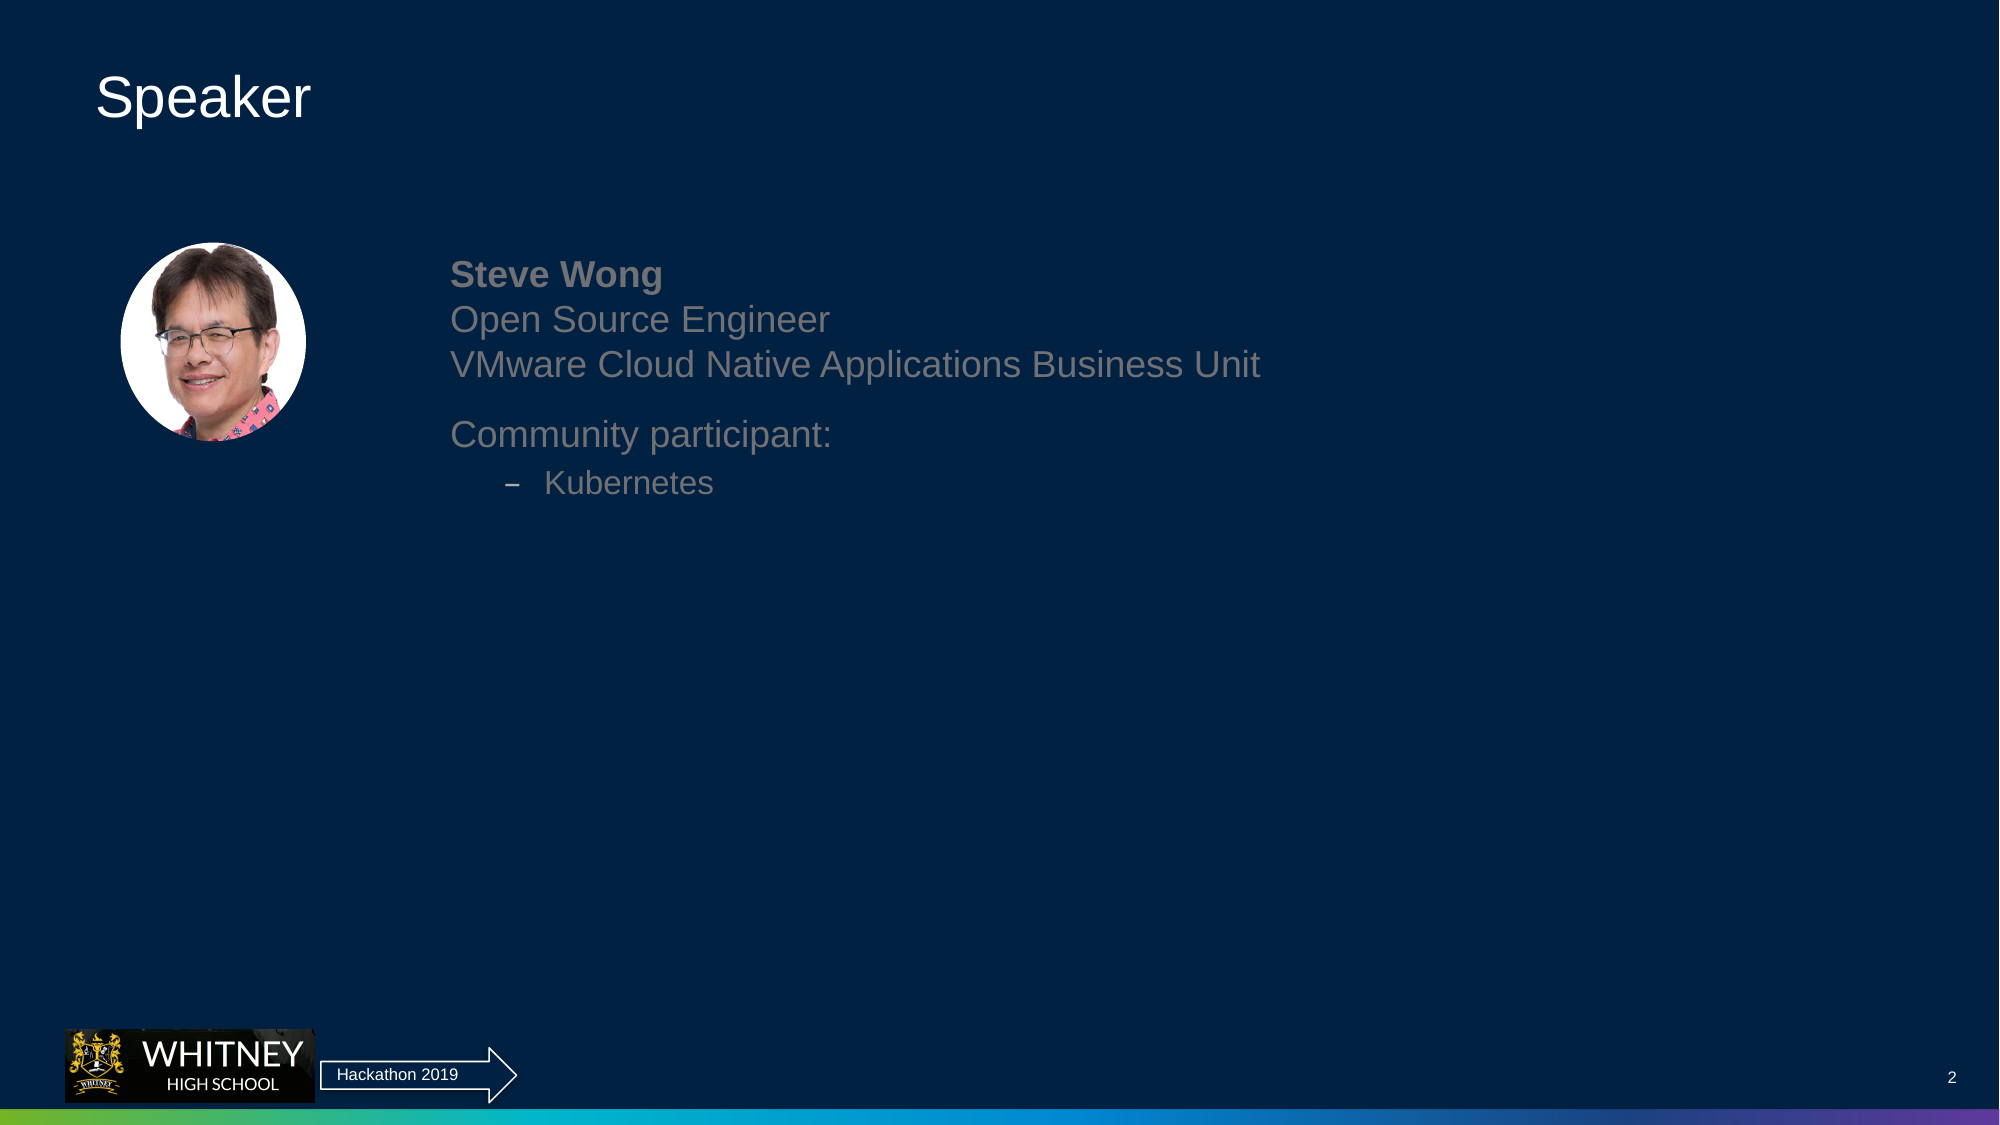

# Speaker

Steve Wong
Open Source Engineer
VMware Cloud Native Applications Business Unit
Community participant:
Kubernetes